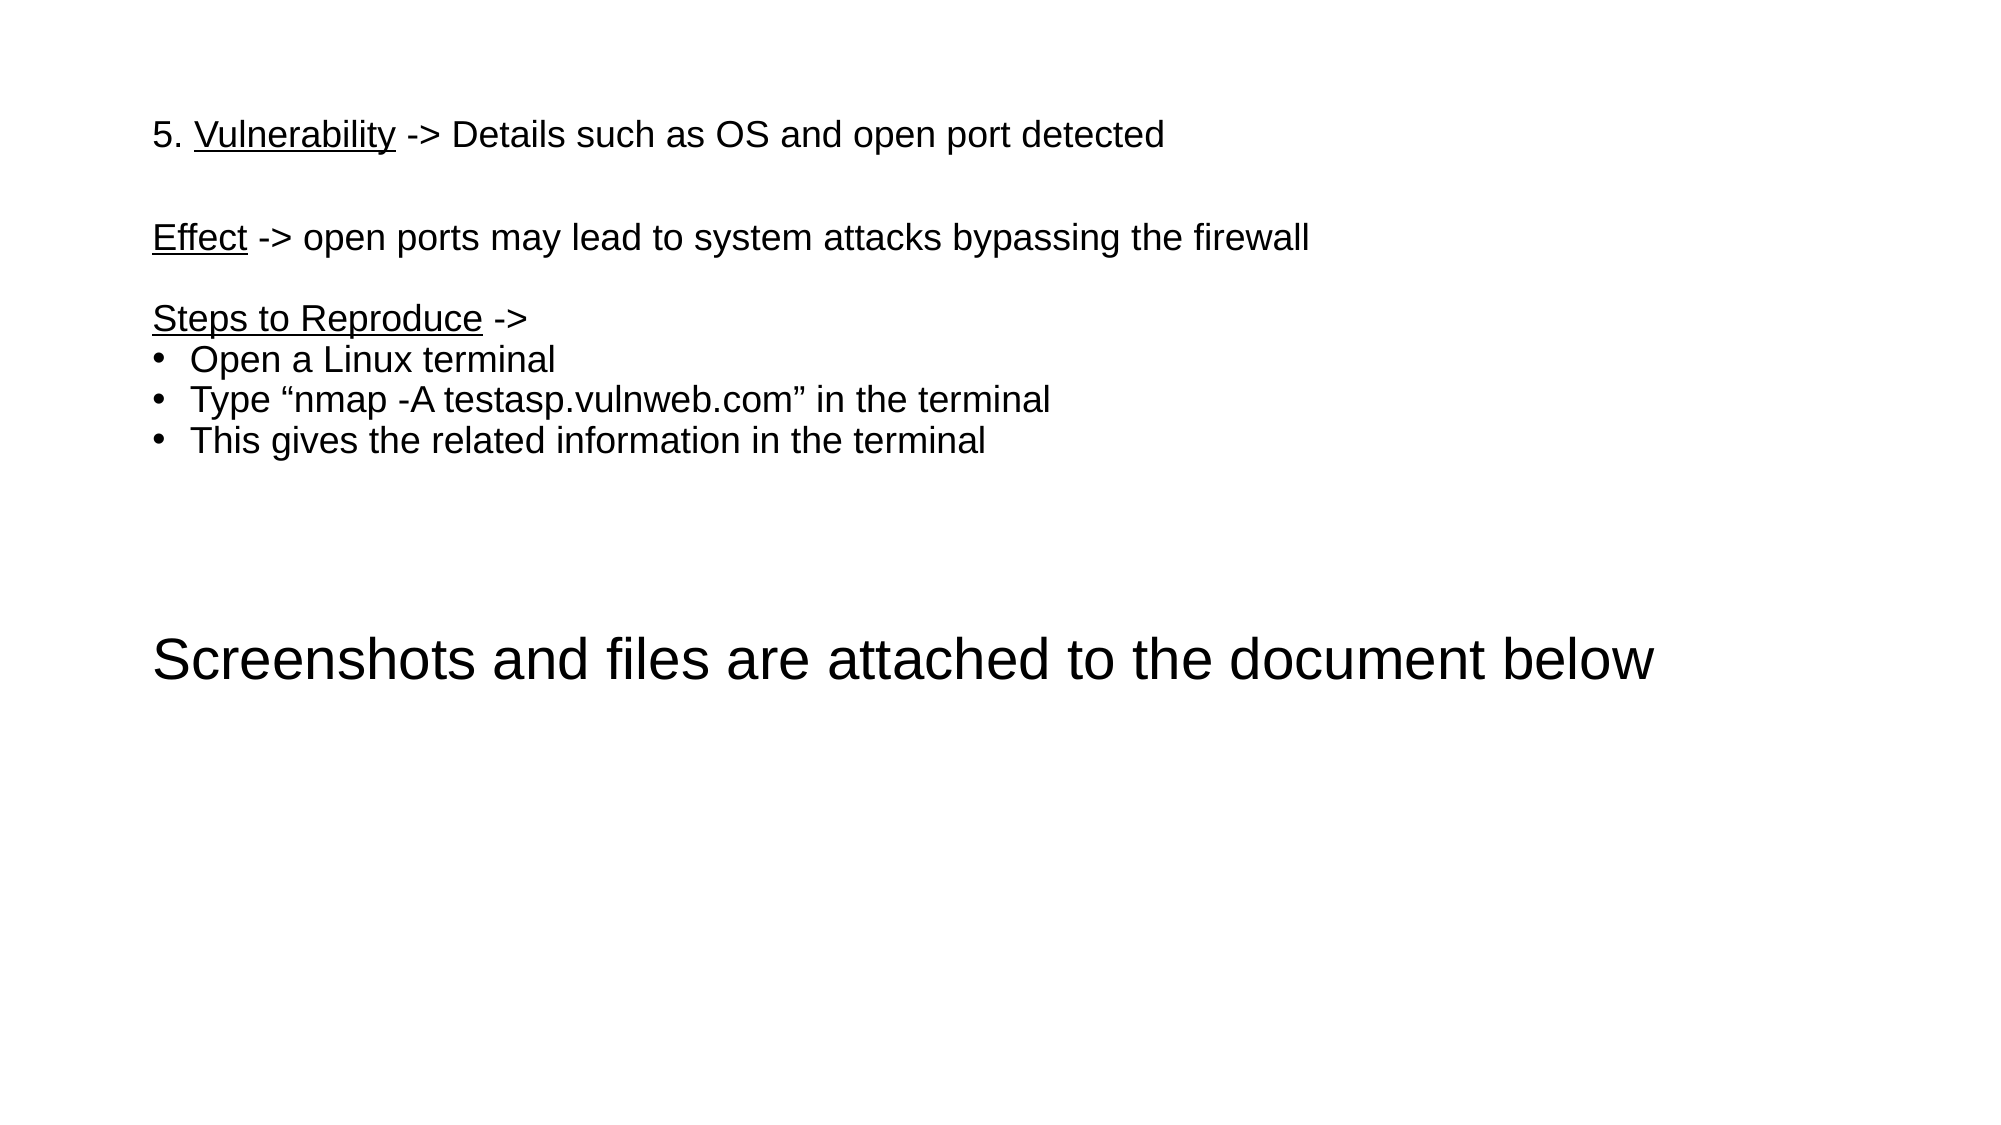

5. Vulnerability -> Details such as OS and open port detected
Effect -> open ports may lead to system attacks bypassing the firewall
Steps to Reproduce ->
Open a Linux terminal
Type “nmap -A testasp.vulnweb.com” in the terminal
This gives the related information in the terminal

Screenshots and files are attached to the document below